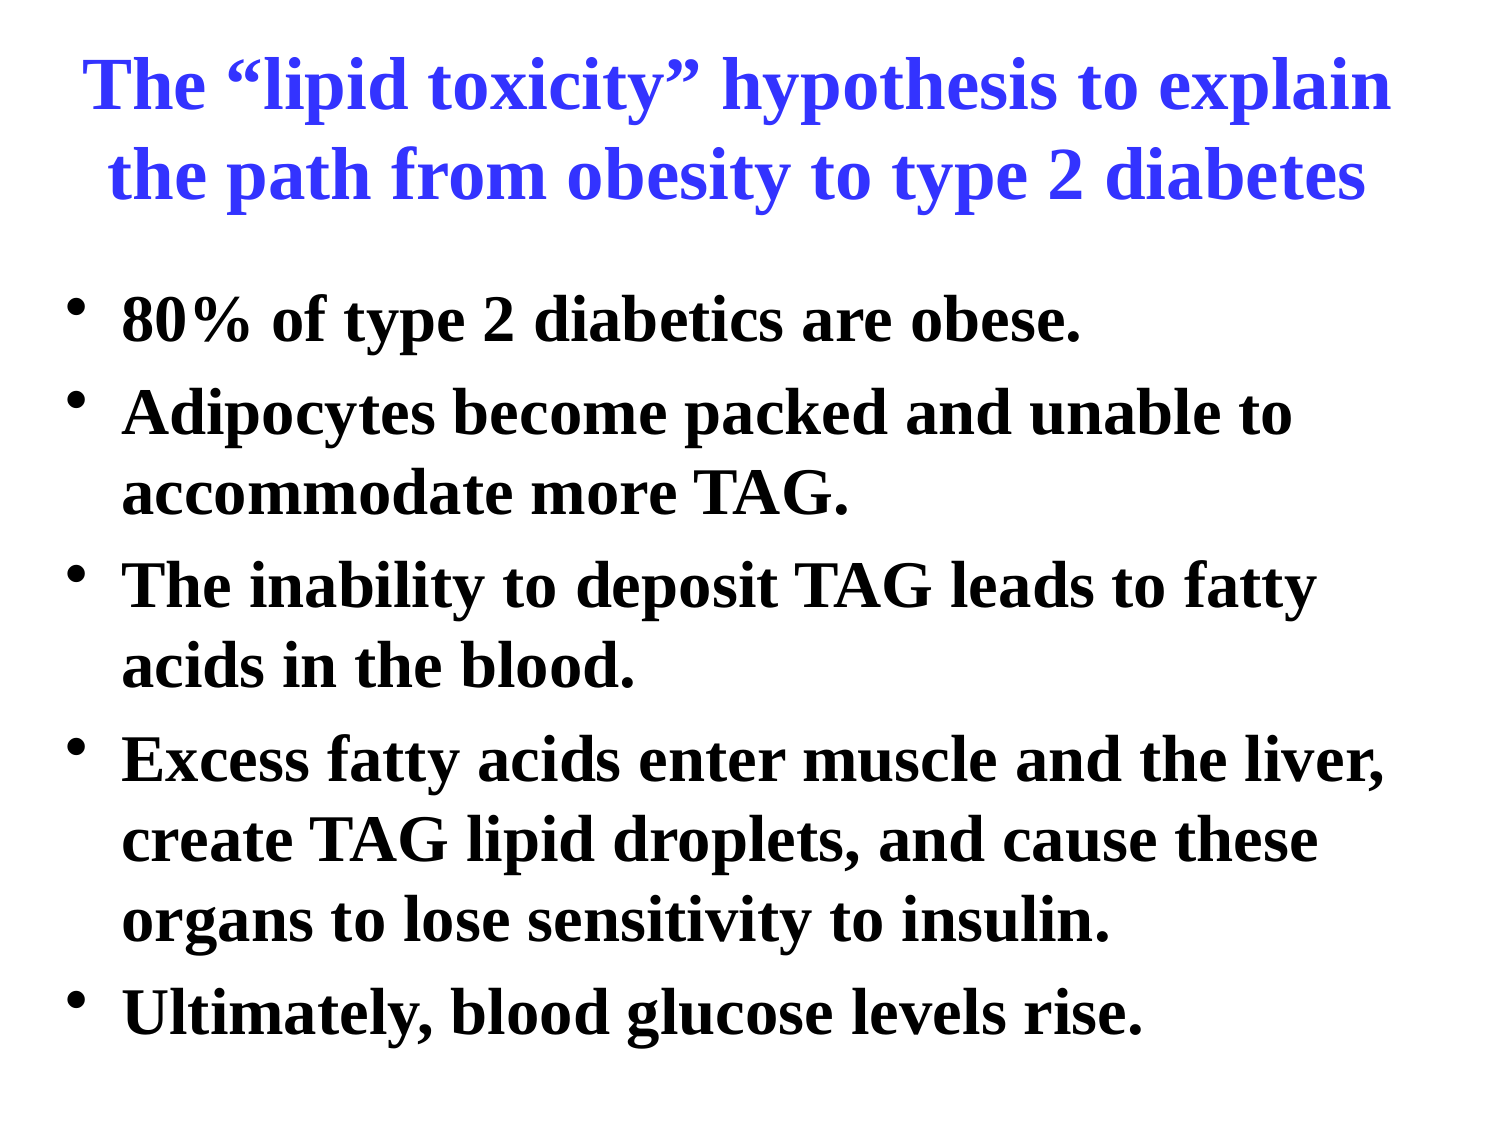

# The “lipid toxicity” hypothesis to explain the path from obesity to type 2 diabetes
80% of type 2 diabetics are obese.
Adipocytes become packed and unable to accommodate more TAG.
The inability to deposit TAG leads to fatty acids in the blood.
Excess fatty acids enter muscle and the liver, create TAG lipid droplets, and cause these organs to lose sensitivity to insulin.
Ultimately, blood glucose levels rise.